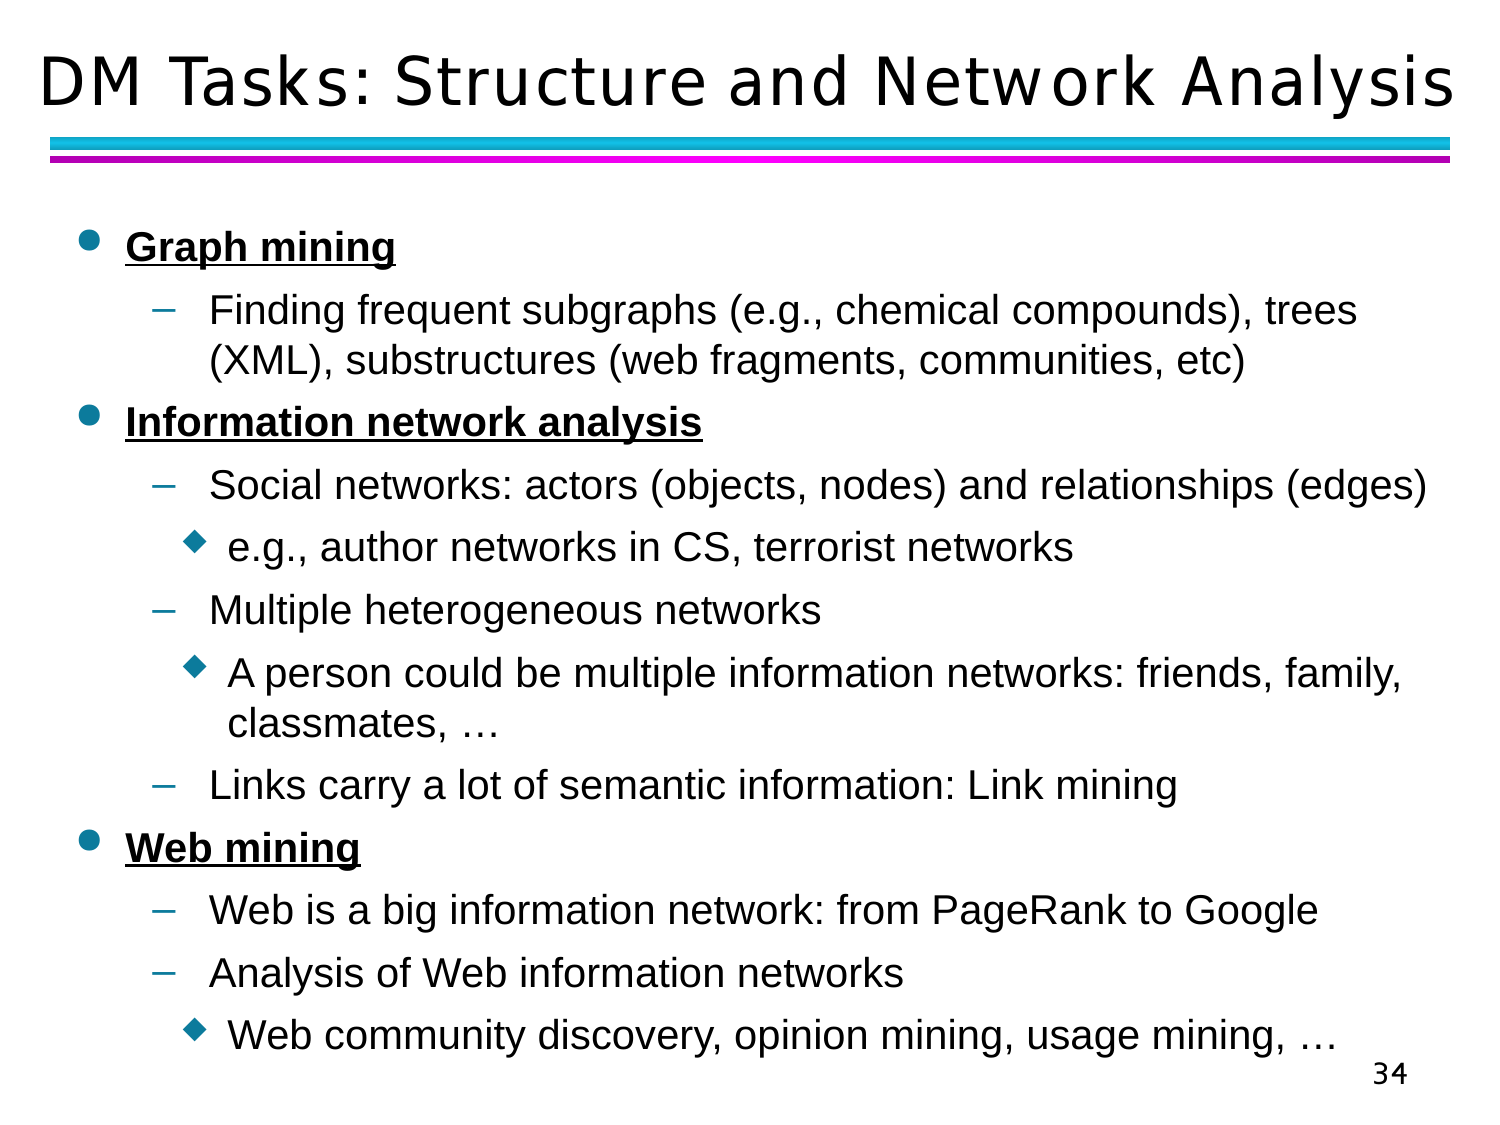

# DM Tasks: Structure and Network Analysis
Graph mining
Finding frequent subgraphs (e.g., chemical compounds), trees (XML), substructures (web fragments, communities, etc)
Information network analysis
Social networks: actors (objects, nodes) and relationships (edges)
e.g., author networks in CS, terrorist networks
Multiple heterogeneous networks
A person could be multiple information networks: friends, family, classmates, …
Links carry a lot of semantic information: Link mining
Web mining
Web is a big information network: from PageRank to Google
Analysis of Web information networks
Web community discovery, opinion mining, usage mining, …
34